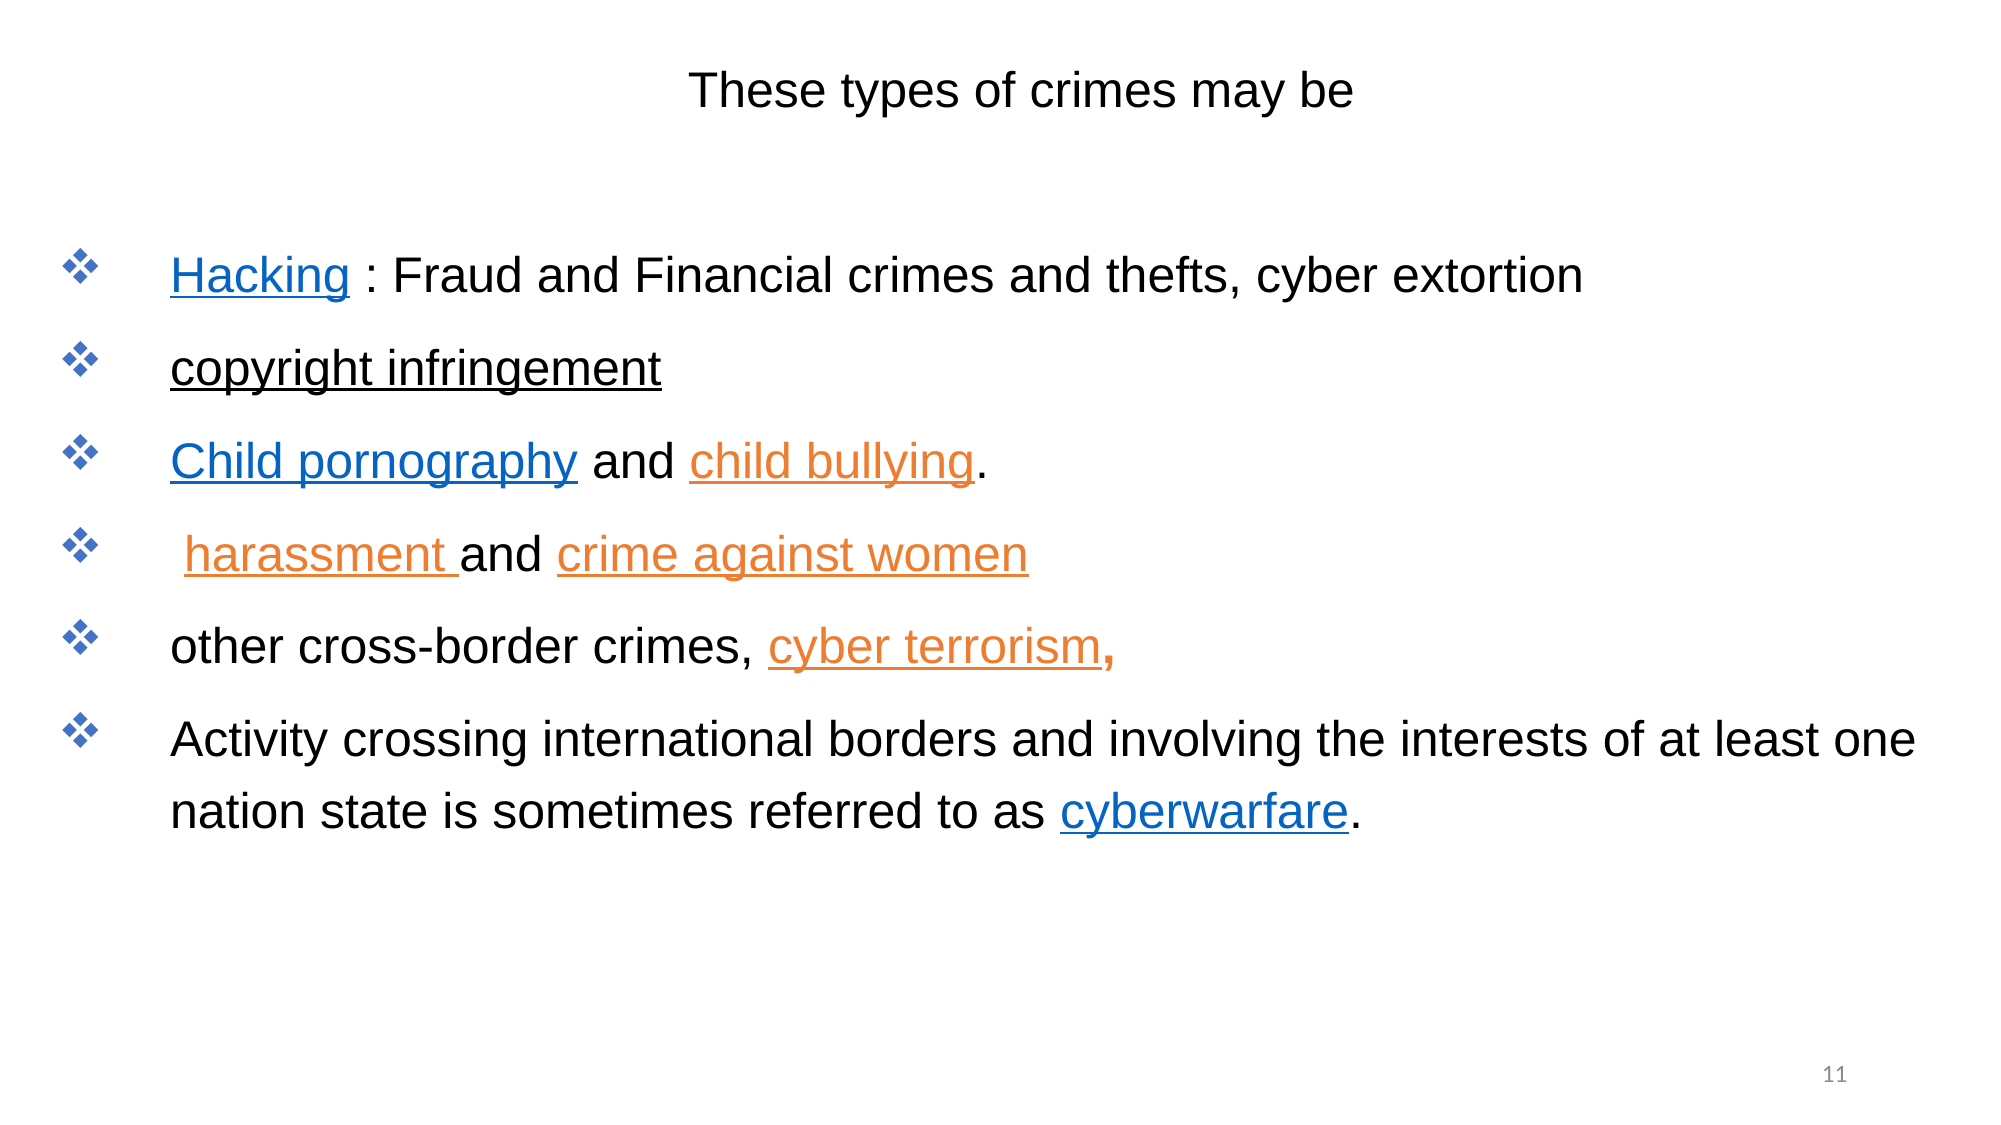

These types of crimes may be

Hacking : Fraud and Financial crimes and thefts, cyber extortion
copyright infringement
Child pornography and child bullying.
 harassment and crime against women
other cross-border crimes, cyber terrorism,
Activity crossing international borders and involving the interests of at least one nation state is sometimes referred to as cyberwarfare.

11